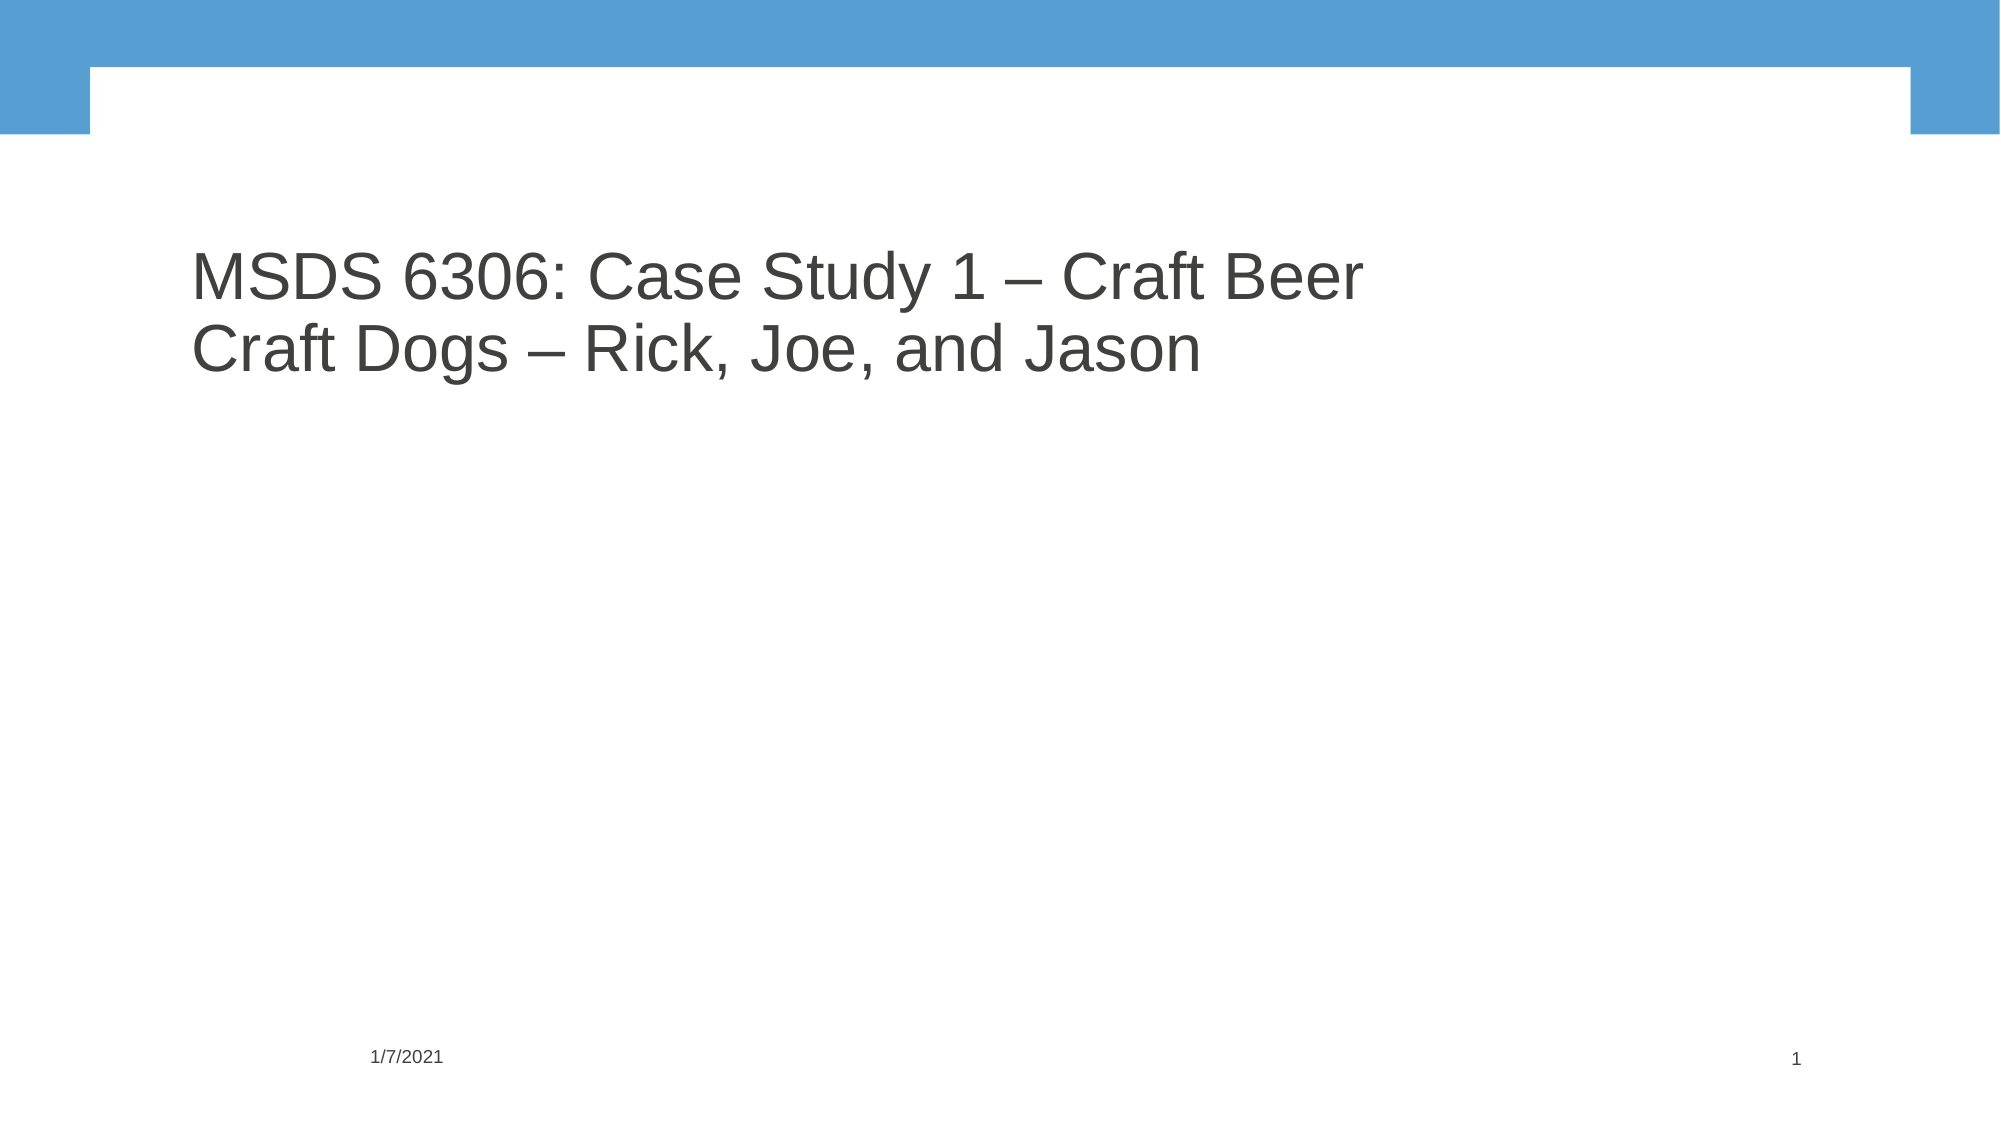

MSDS 6306: Case Study 1 – Craft Beer
Craft Dogs – Rick, Joe, and Jason

1/7/2021

1